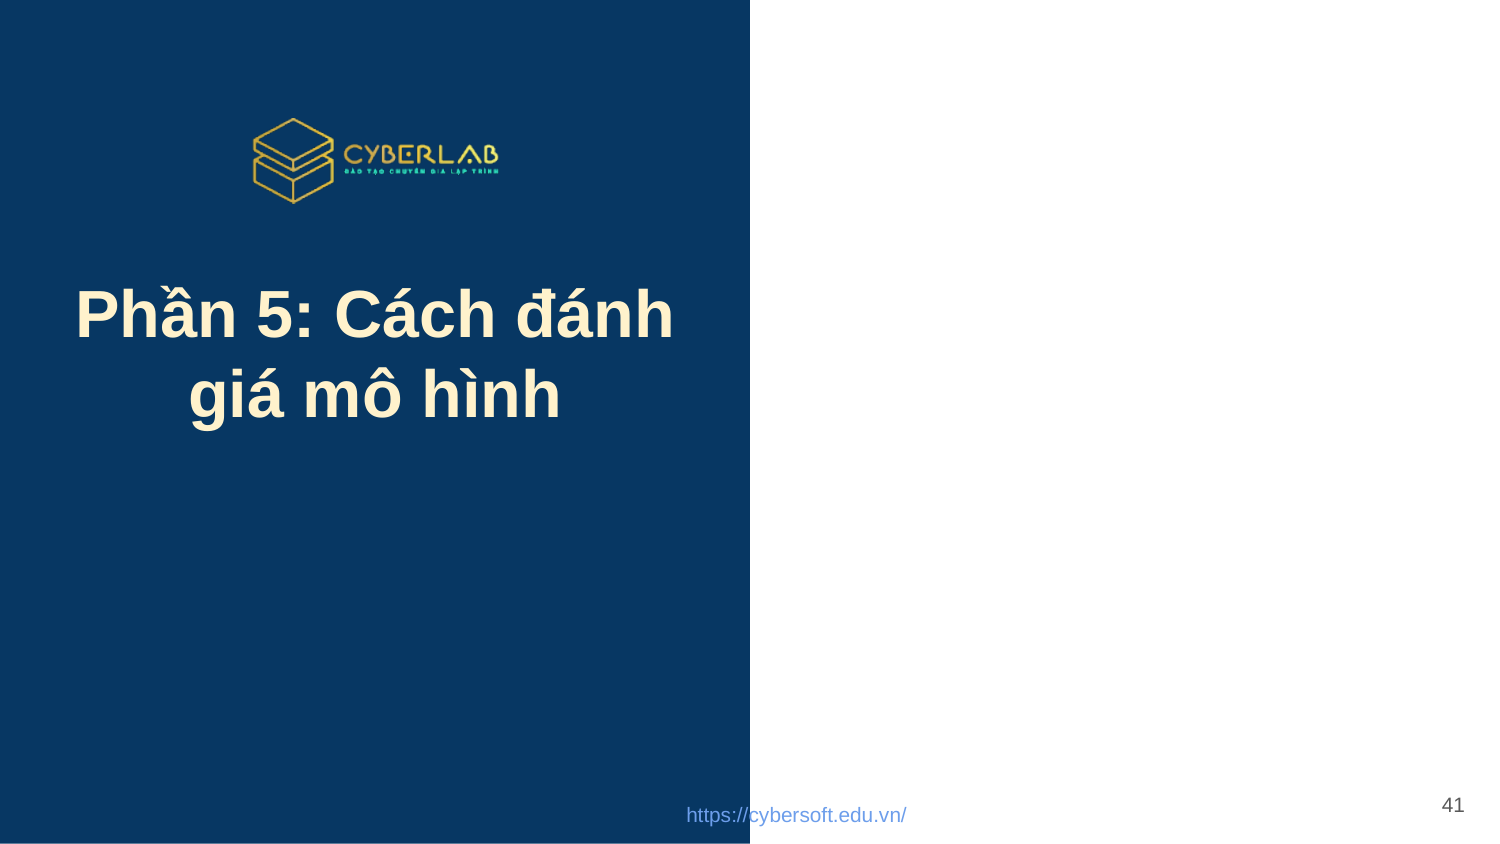

# Phần 5: Cách đánh giá mô hình

41